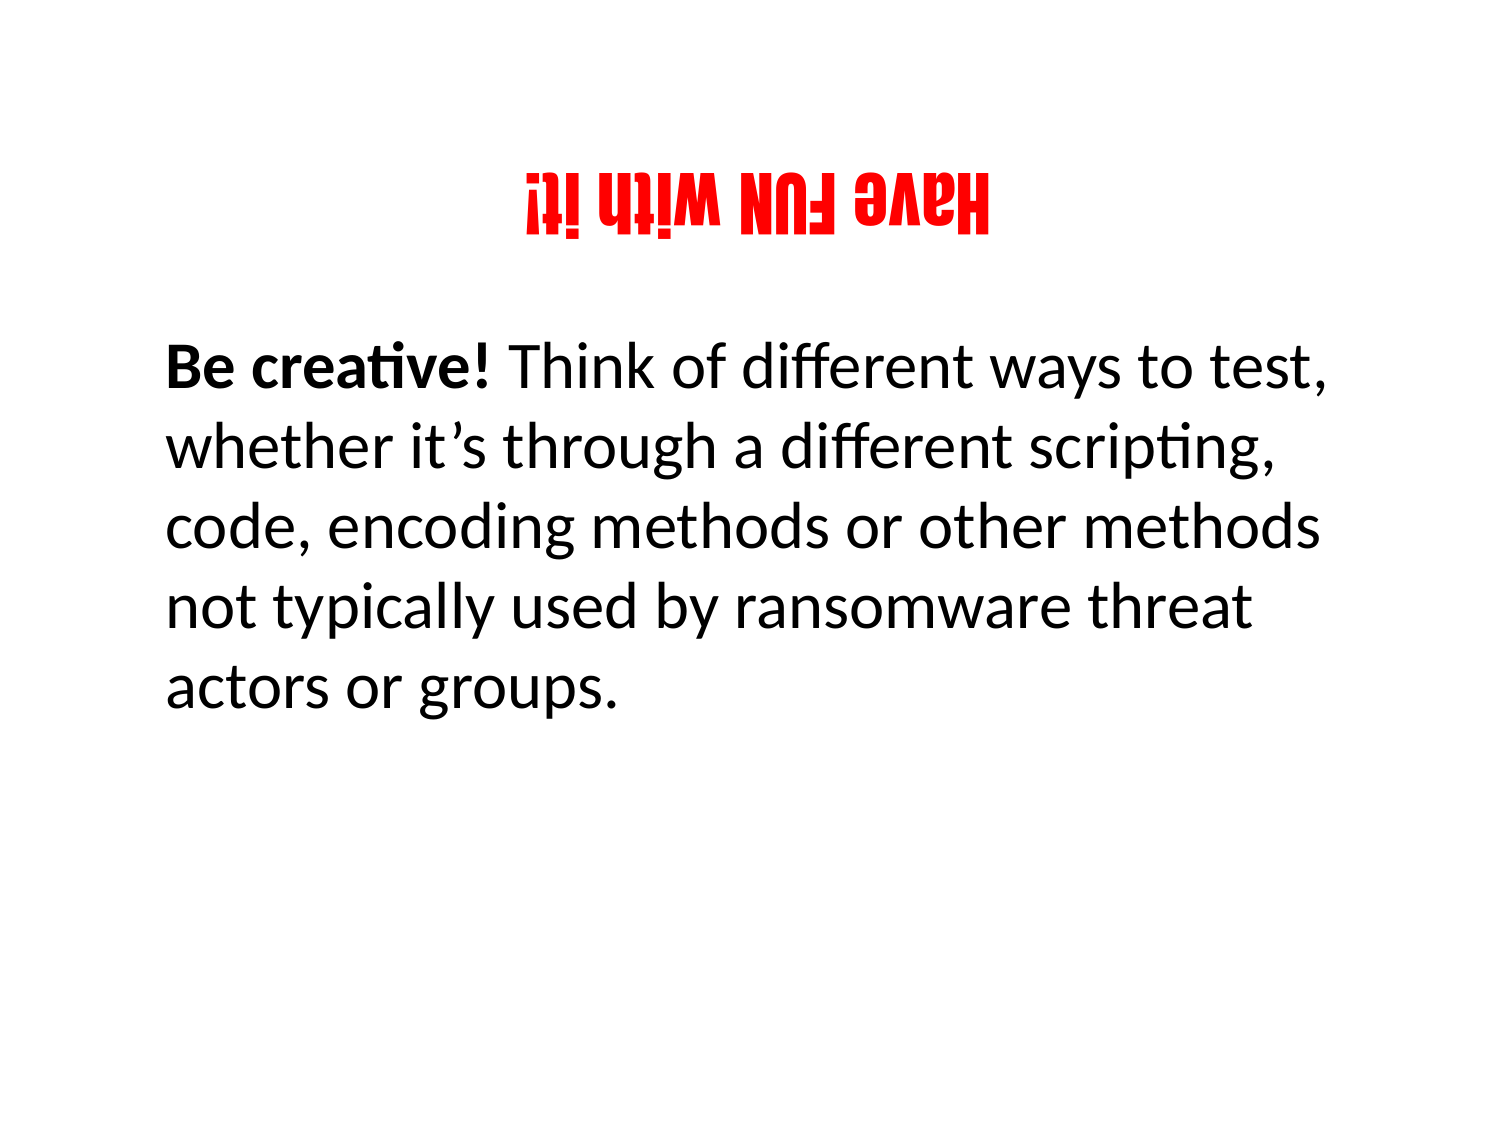

# Have FUN with it!
Be creative! Think of different ways to test, whether it’s through a different scripting, code, encoding methods or other methods not typically used by ransomware threat actors or groups.